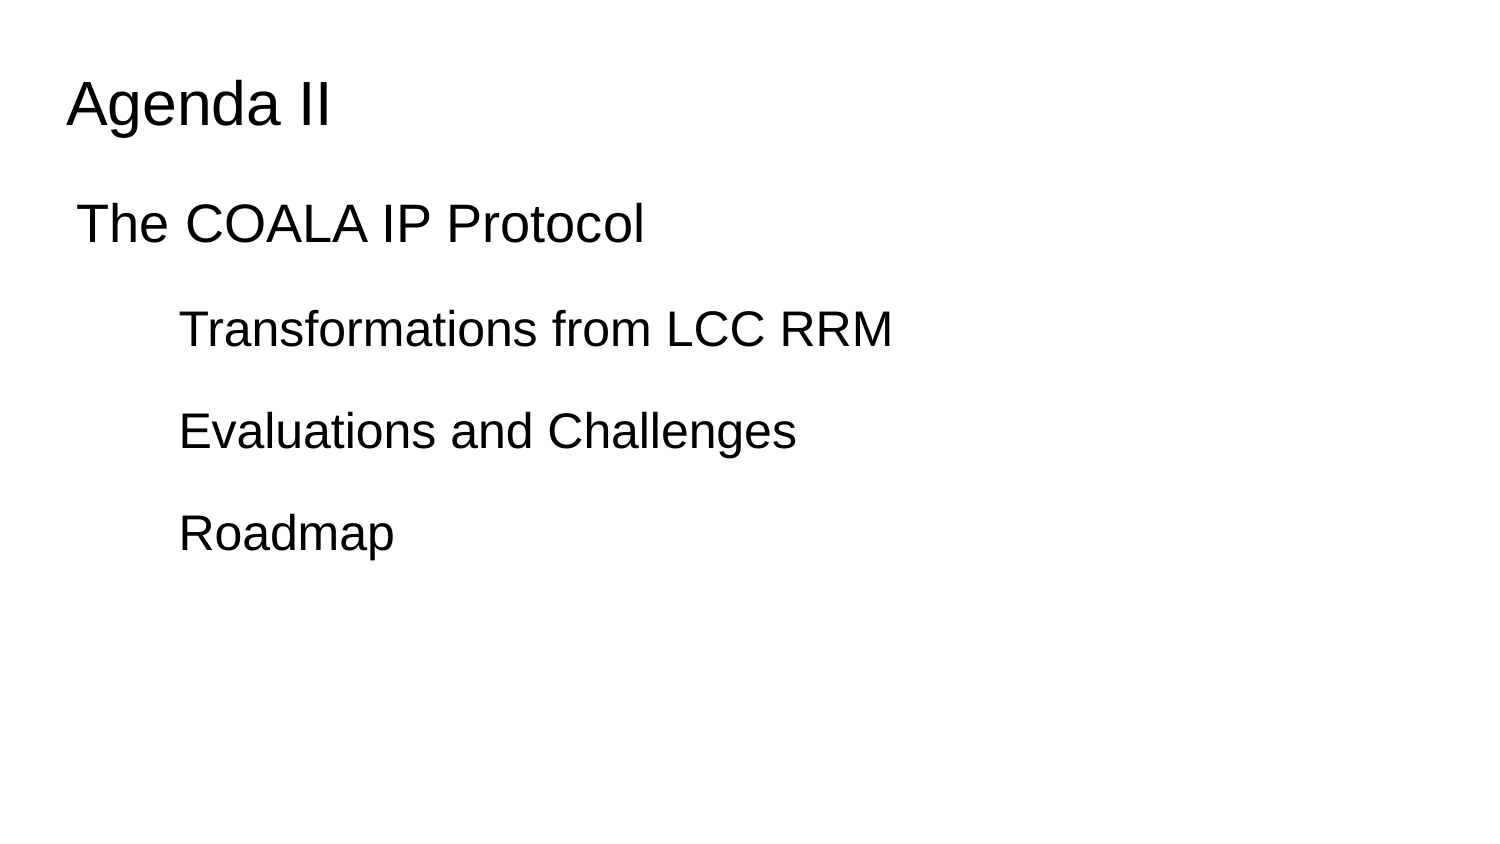

# Agenda II
The COALA IP Protocol
Transformations from LCC RRM
Evaluations and Challenges
Roadmap